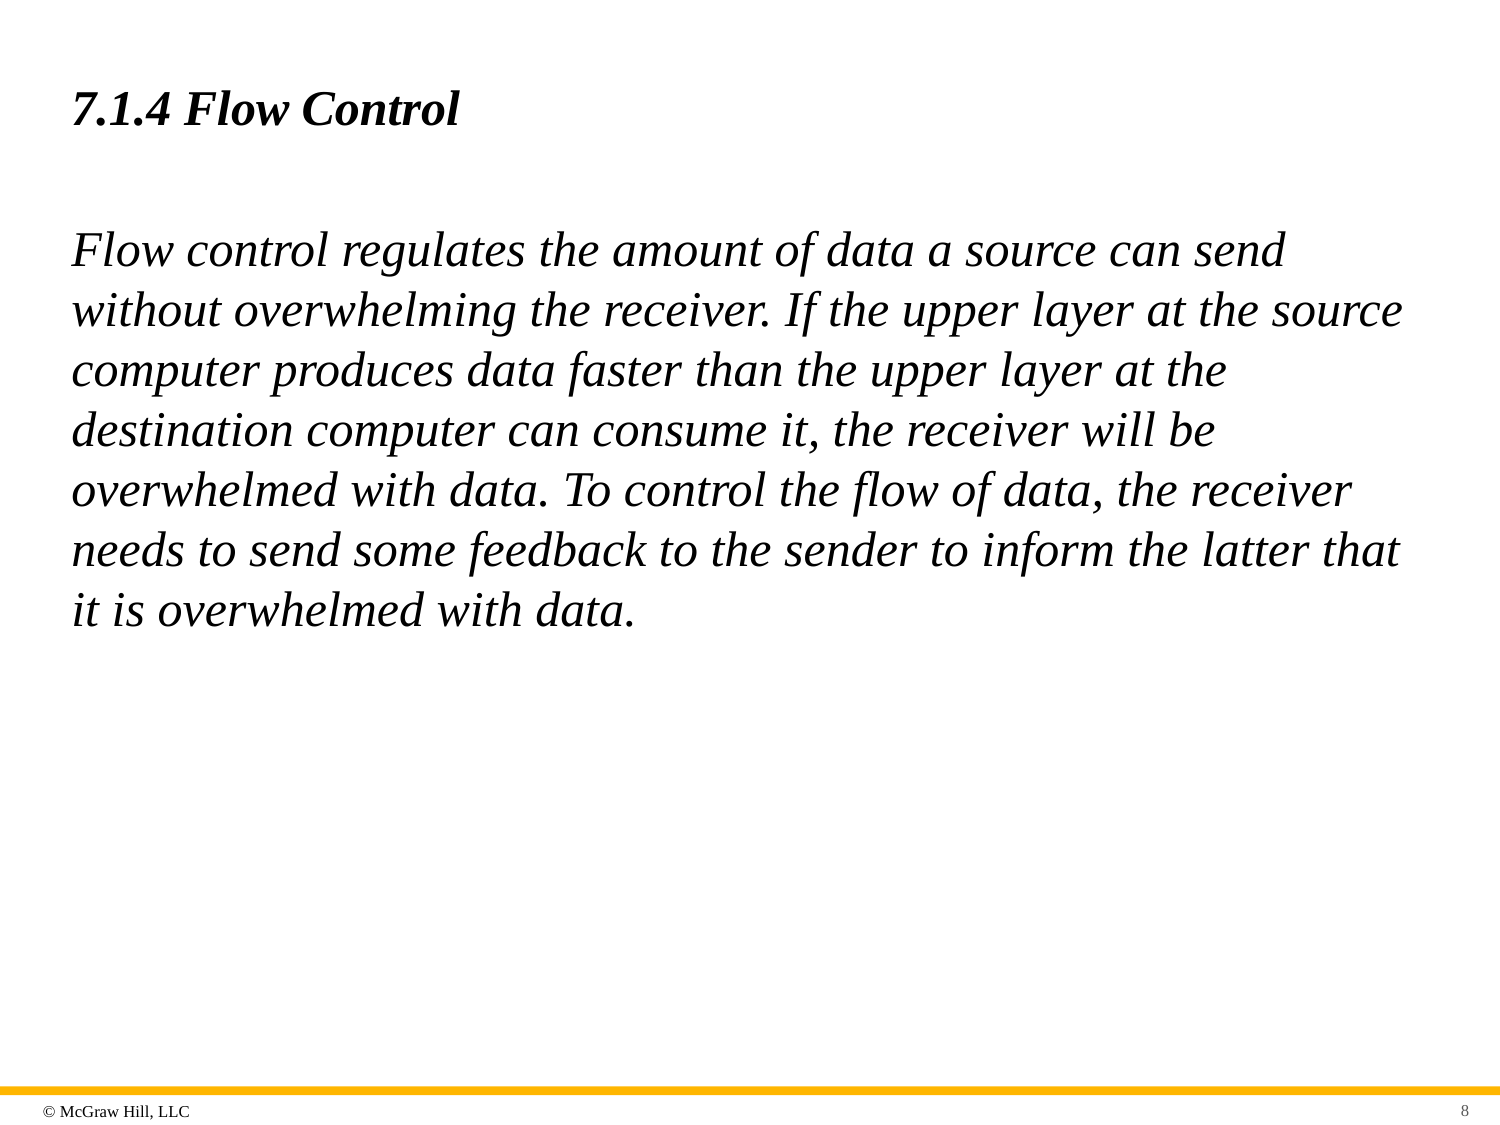

# 7.1.4 Flow Control
Flow control regulates the amount of data a source can send without overwhelming the receiver. If the upper layer at the source computer produces data faster than the upper layer at the destination computer can consume it, the receiver will be overwhelmed with data. To control the flow of data, the receiver needs to send some feedback to the sender to inform the latter that it is overwhelmed with data.
8